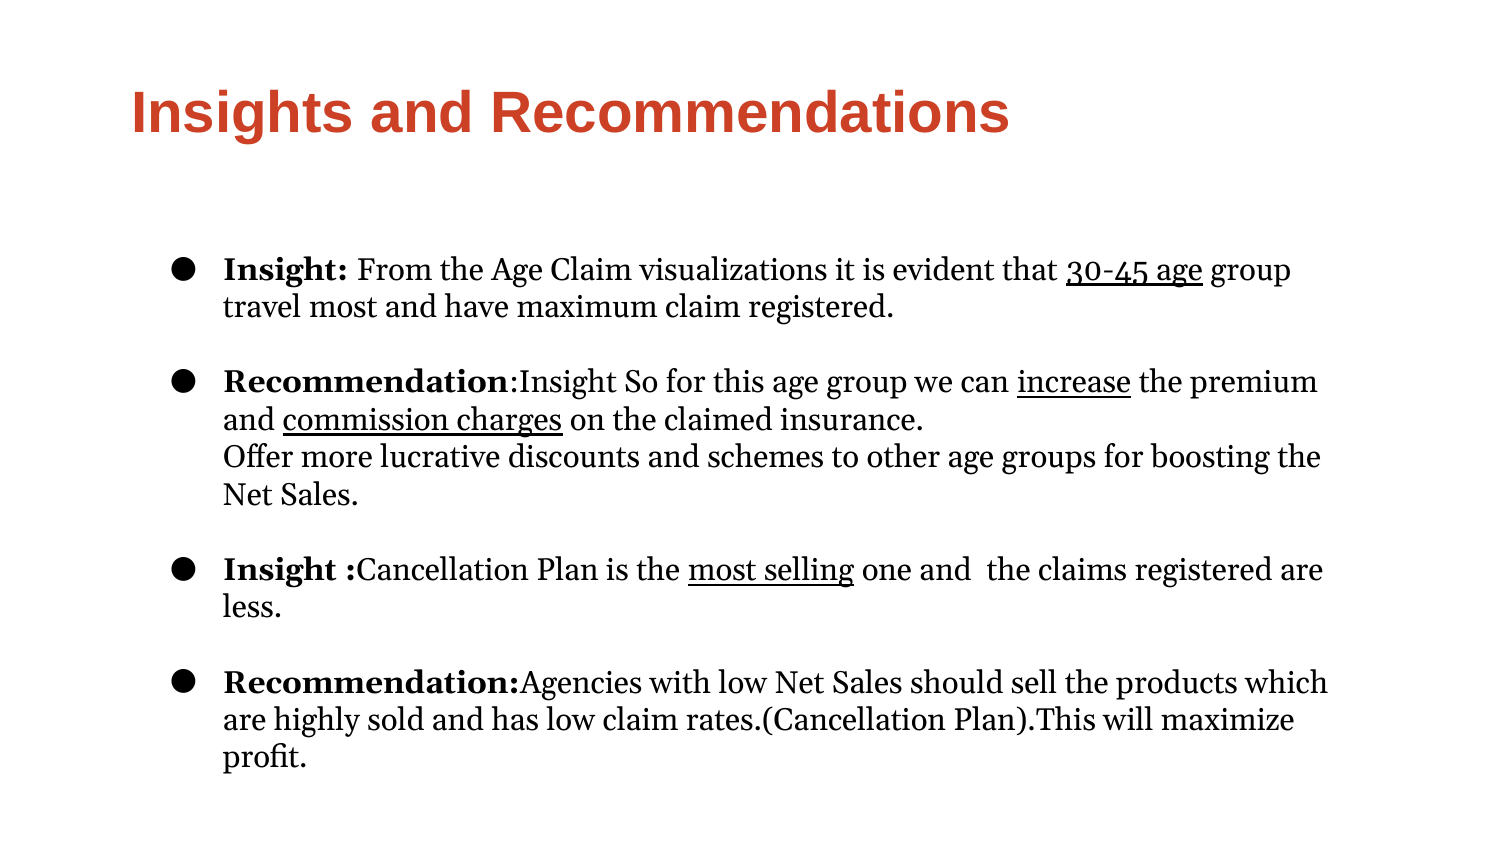

# Insights and Recommendations

Insight: From the Age Claim visualizations it is evident that 30-45 age group travel most and have maximum claim registered.

Recommendation:Insight So for this age group we can increase the premium and commission charges on the claimed insurance.
Offer more lucrative discounts and schemes to other age groups for boosting the Net Sales.

Insight :Cancellation Plan is the most selling one and  the claims registered are less.

Recommendation:Agencies with low Net Sales should sell the products which are highly sold and has low claim rates.(Cancellation Plan).This will maximize profit.